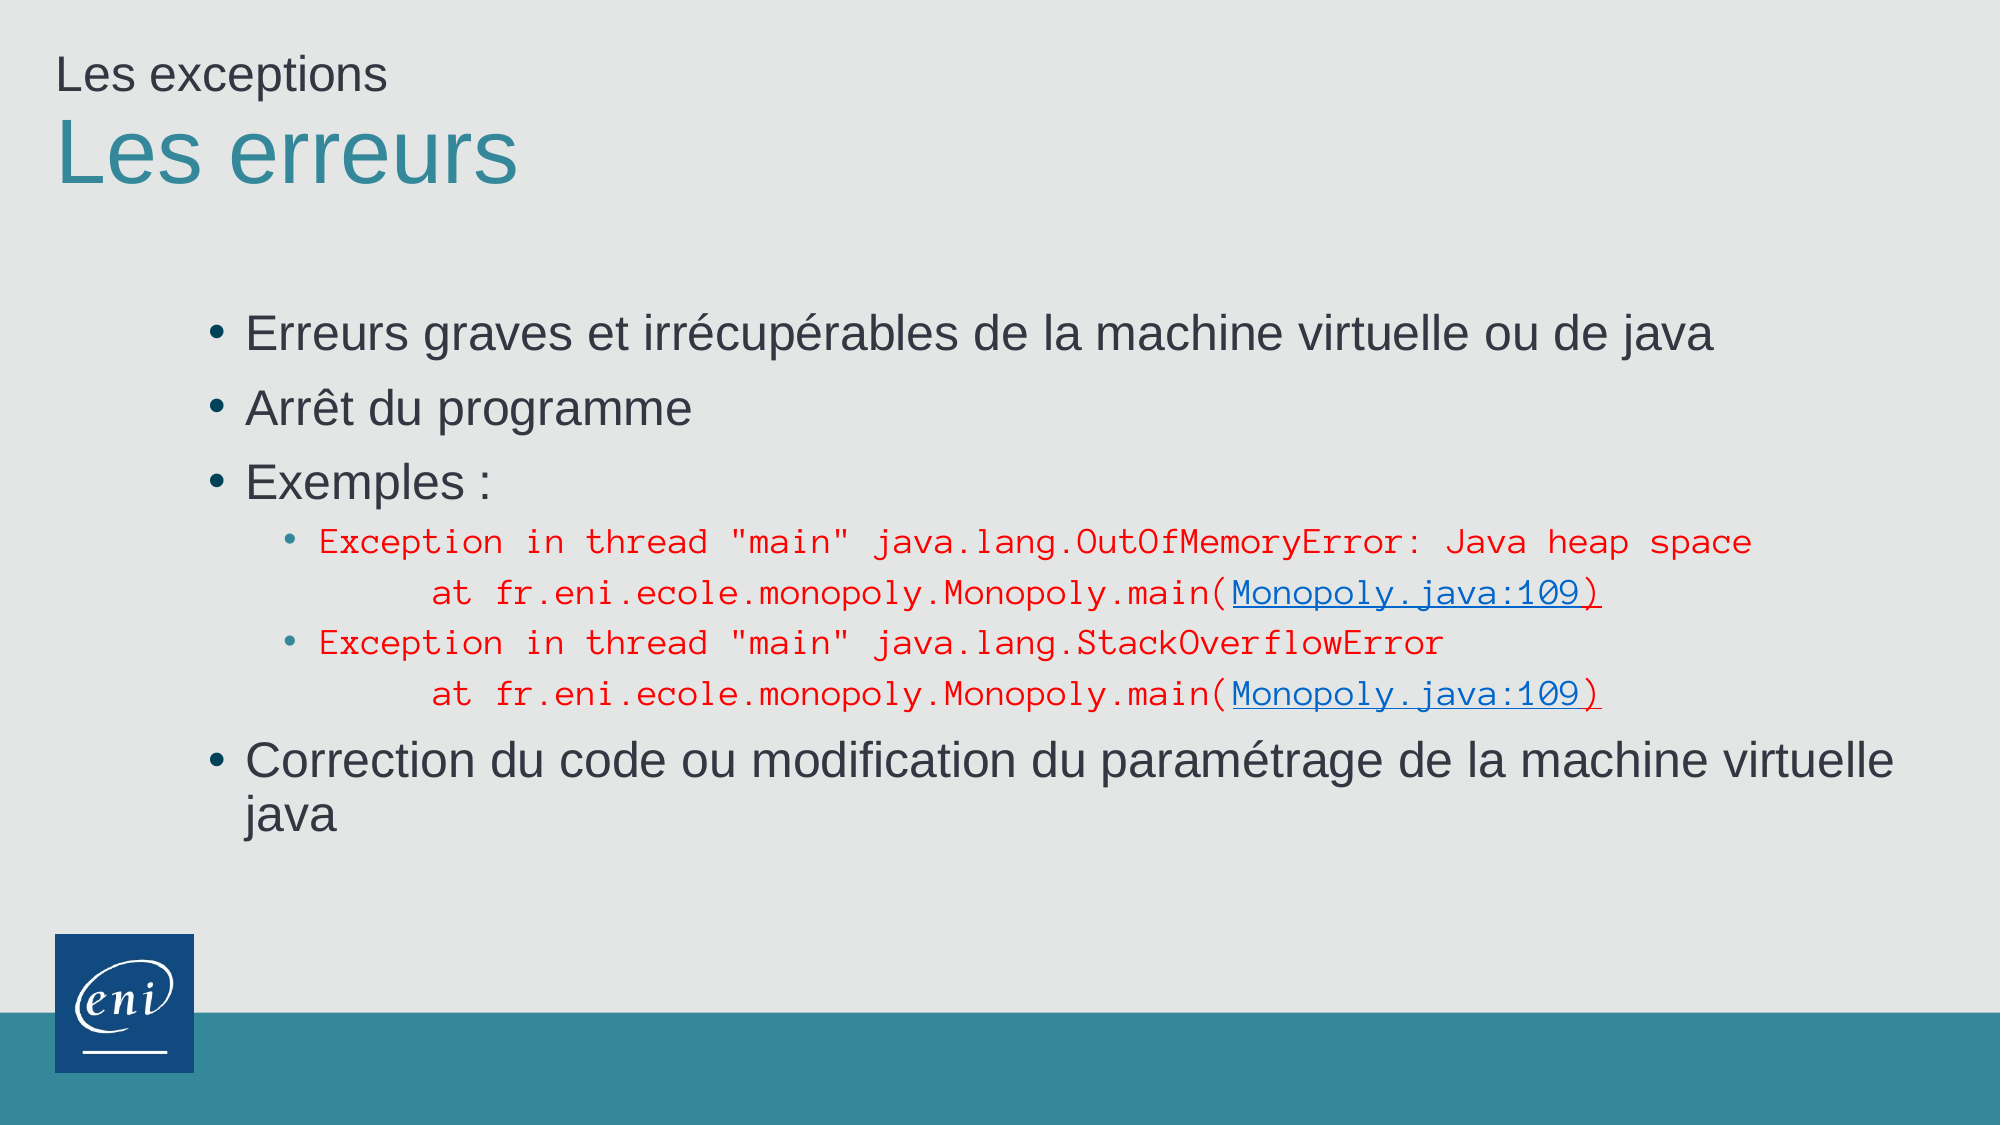

Les exceptions
# Les erreurs
Erreurs graves et irrécupérables de la machine virtuelle ou de java
Arrêt du programme
Exemples :
Exception in thread "main" java.lang.OutOfMemoryError: Java heap space
	at fr.eni.ecole.monopoly.Monopoly.main(Monopoly.java:109)
Exception in thread "main" java.lang.StackOverflowError
	at fr.eni.ecole.monopoly.Monopoly.main(Monopoly.java:109)
Correction du code ou modification du paramétrage de la machine virtuelle java